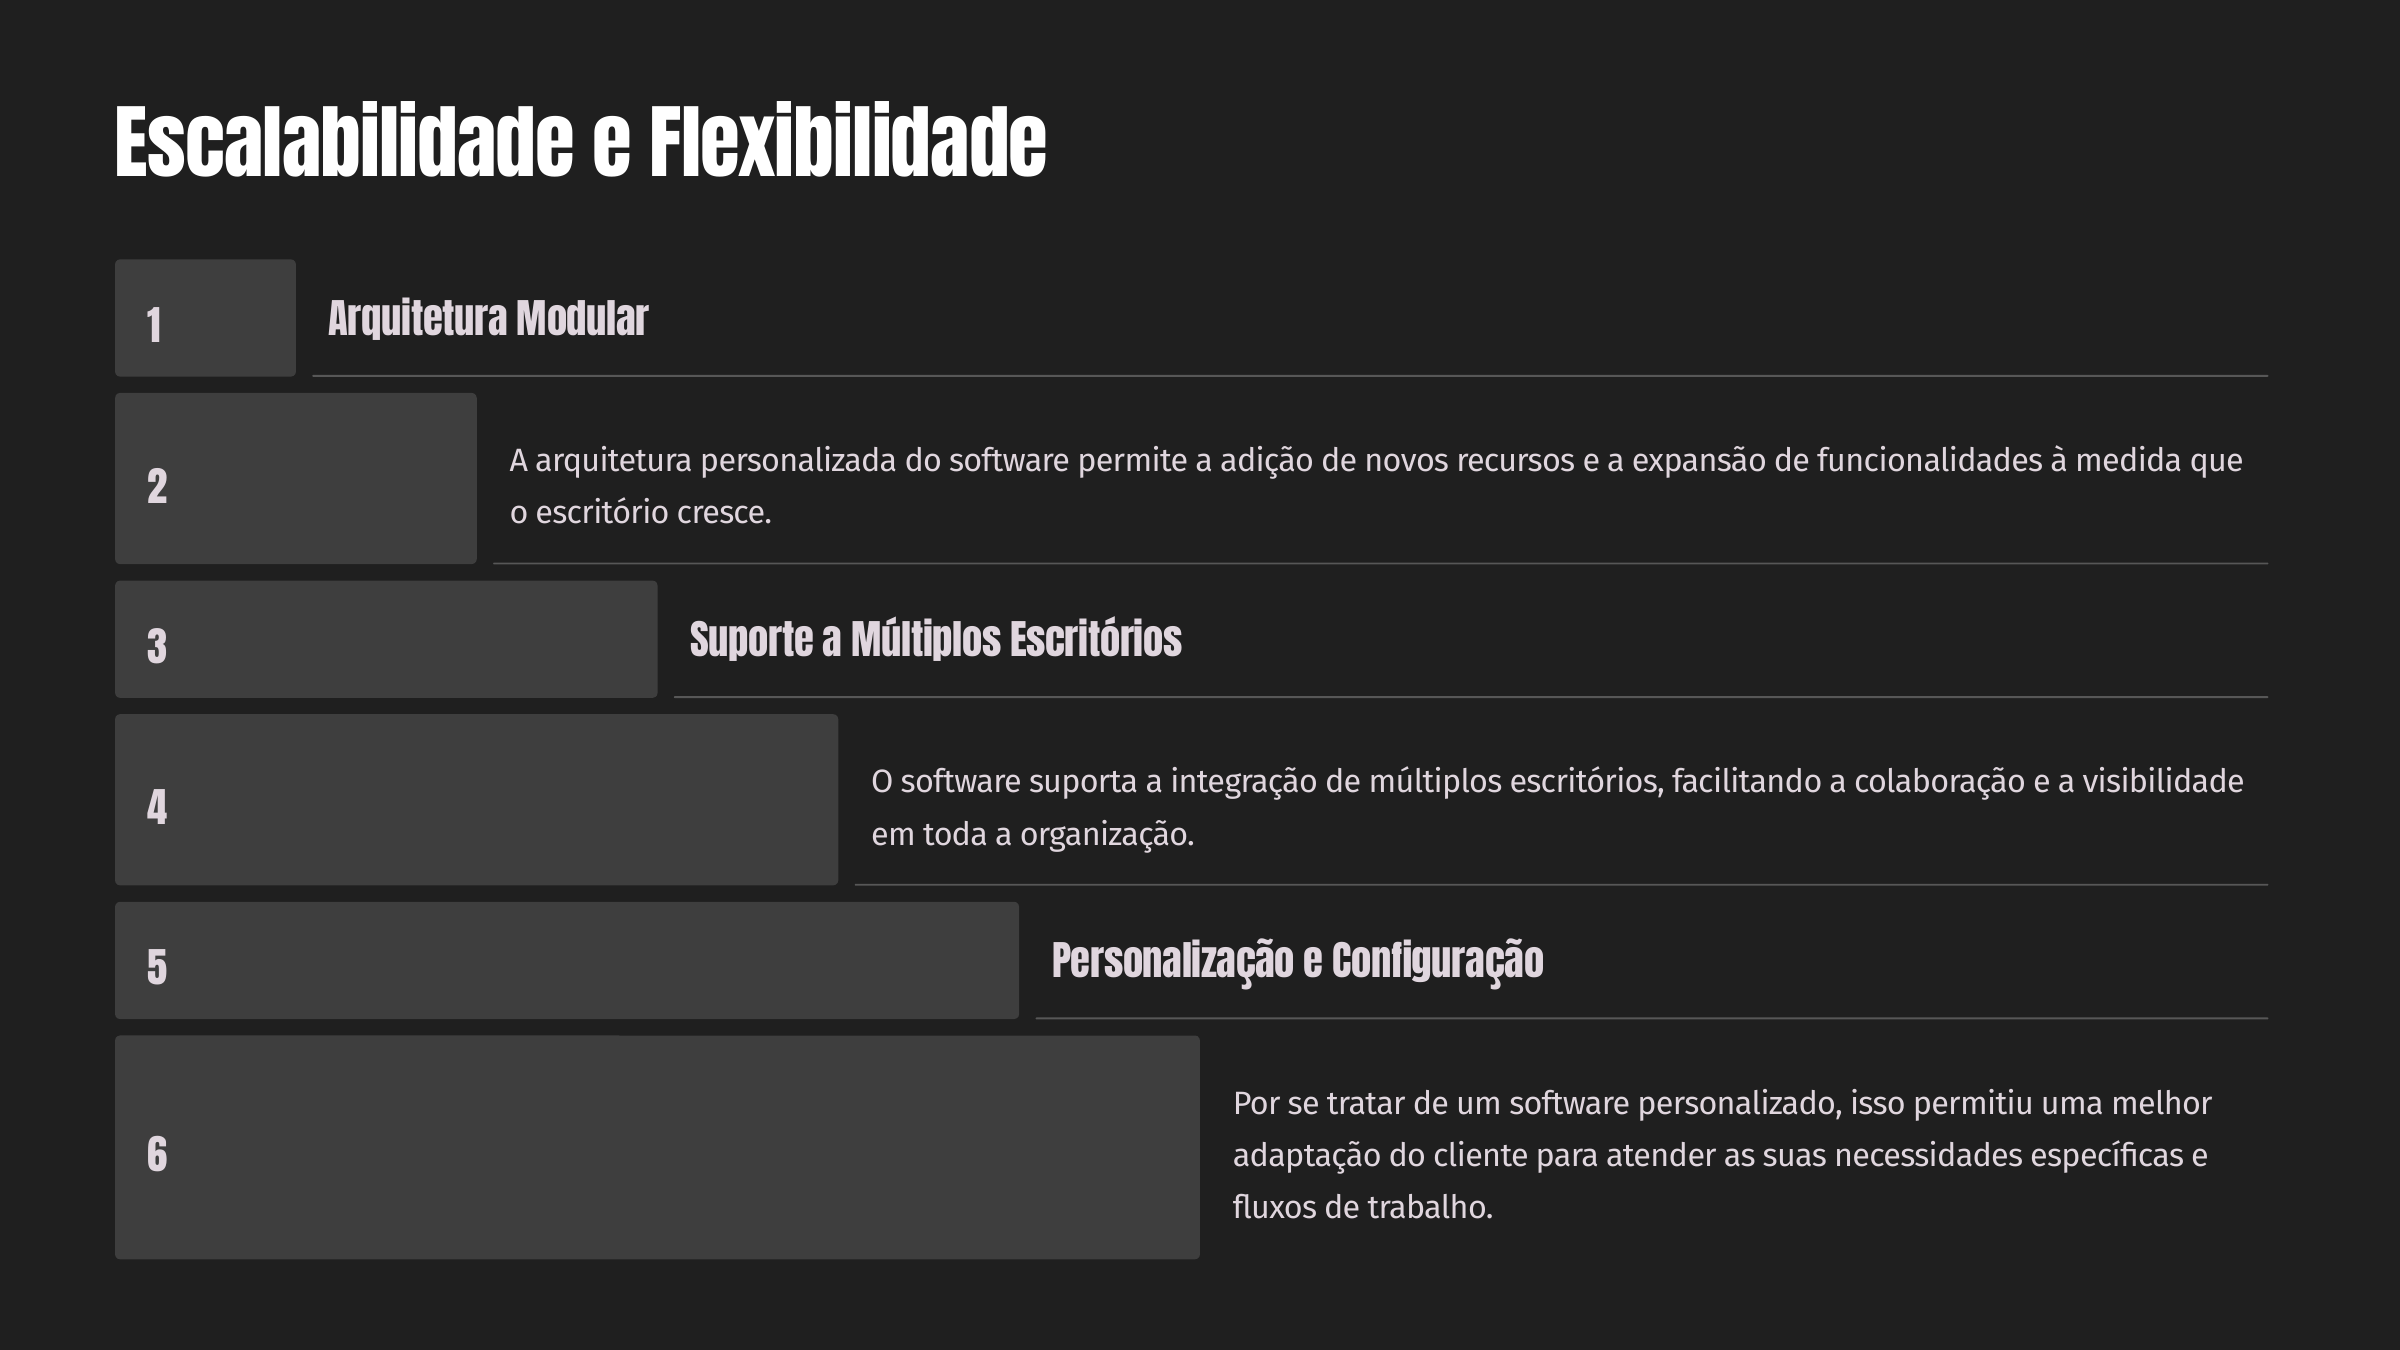

Escalabilidade e Flexibilidade

1
Arquitetura Modular

A arquitetura personalizada do software permite a adição de novos recursos e a expansão de funcionalidades à medida que o escritório cresce.
2

3
Suporte a Múltiplos Escritórios

O software suporta a integração de múltiplos escritórios, facilitando a colaboração e a visibilidade em toda a organização.
4

5
Personalização e Configuração

Por se tratar de um software personalizado, isso permitiu uma melhor adaptação do cliente para atender as suas necessidades específicas e fluxos de trabalho.
6